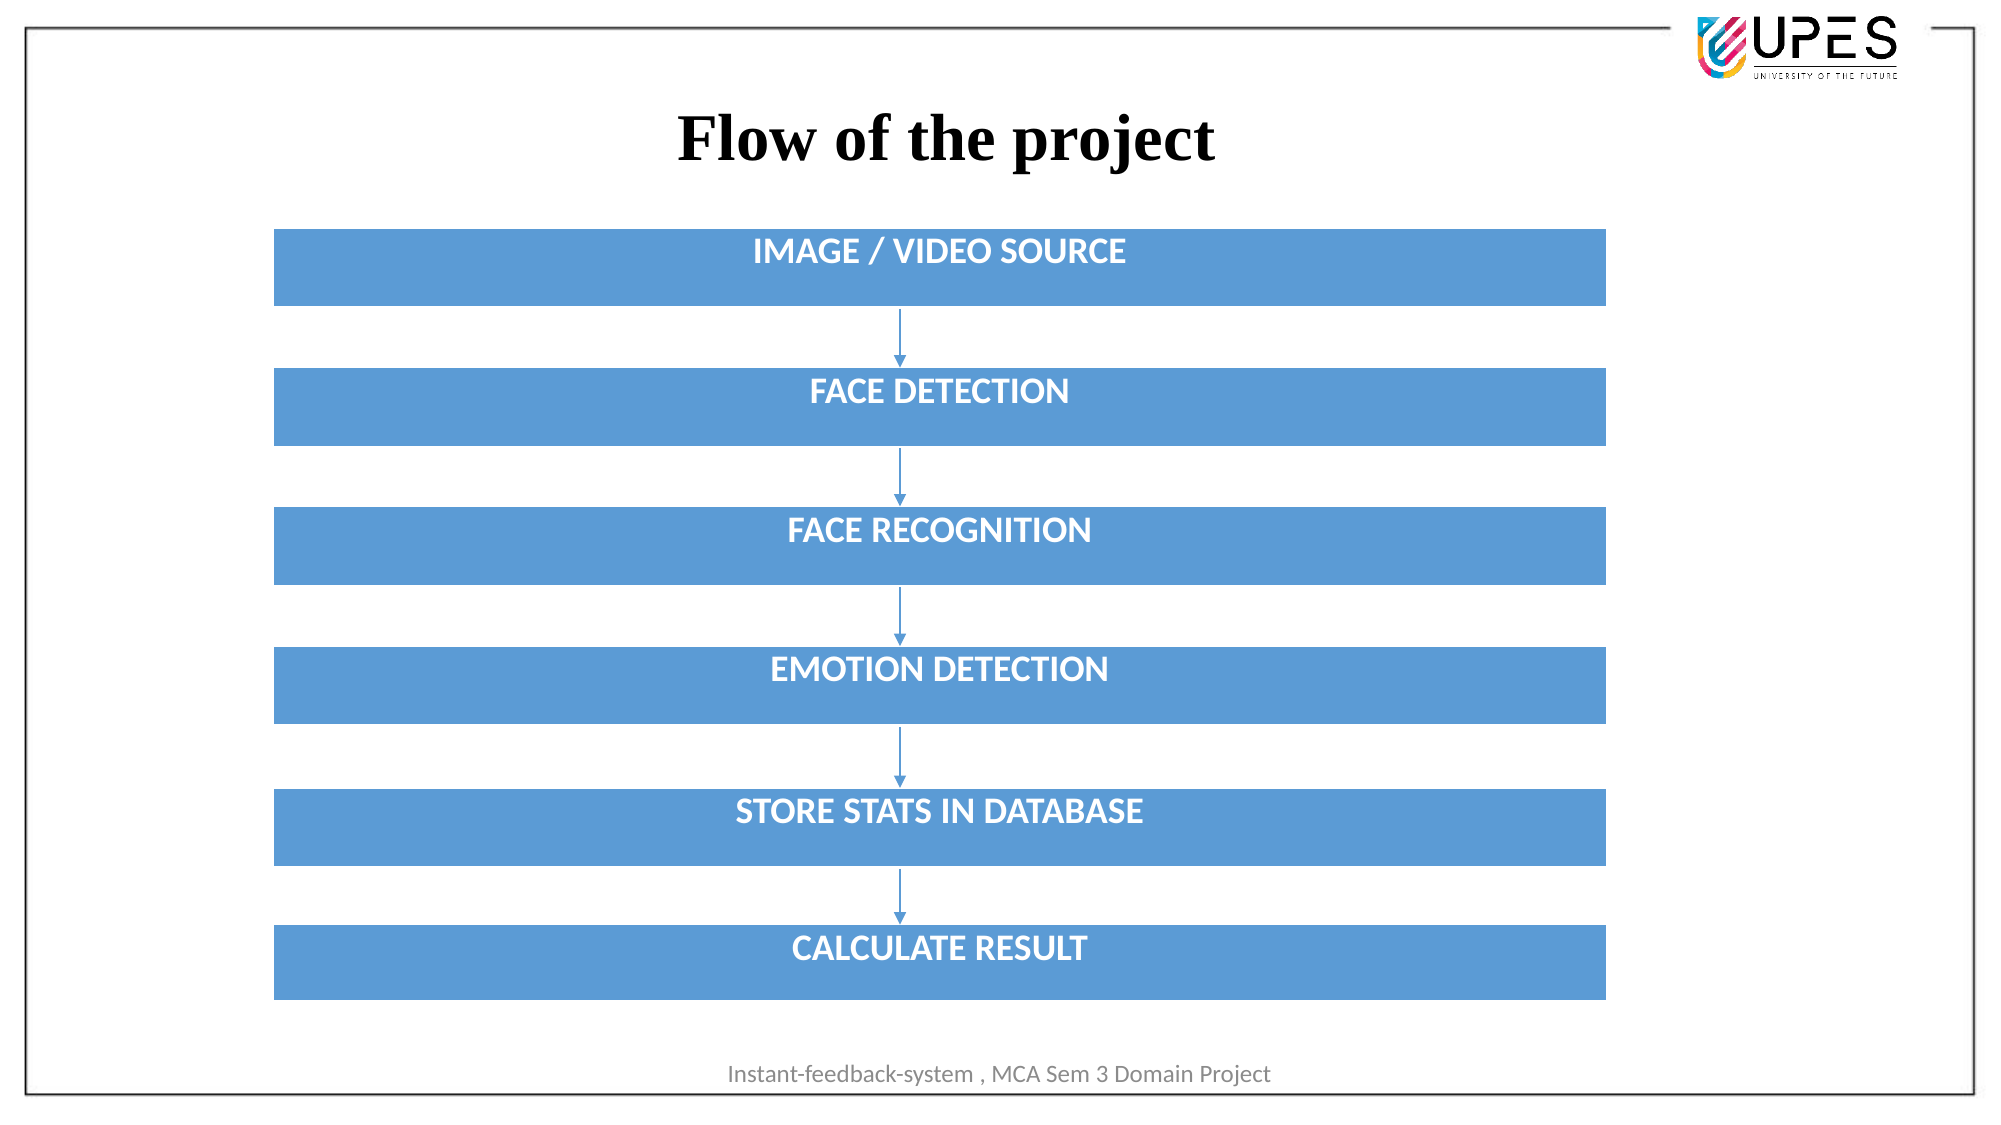

Flow of the project

| IMAGE / VIDEO SOURCE |
| --- |
| FACE DETECTION |
| --- |
| FACE RECOGNITION |
| --- |
| EMOTION DETECTION |
| --- |
| STORE STATS IN DATABASE |
| --- |
| CALCULATE RESULT |
| --- |
Instant-feedback-system , MCA Sem 3 Domain Project